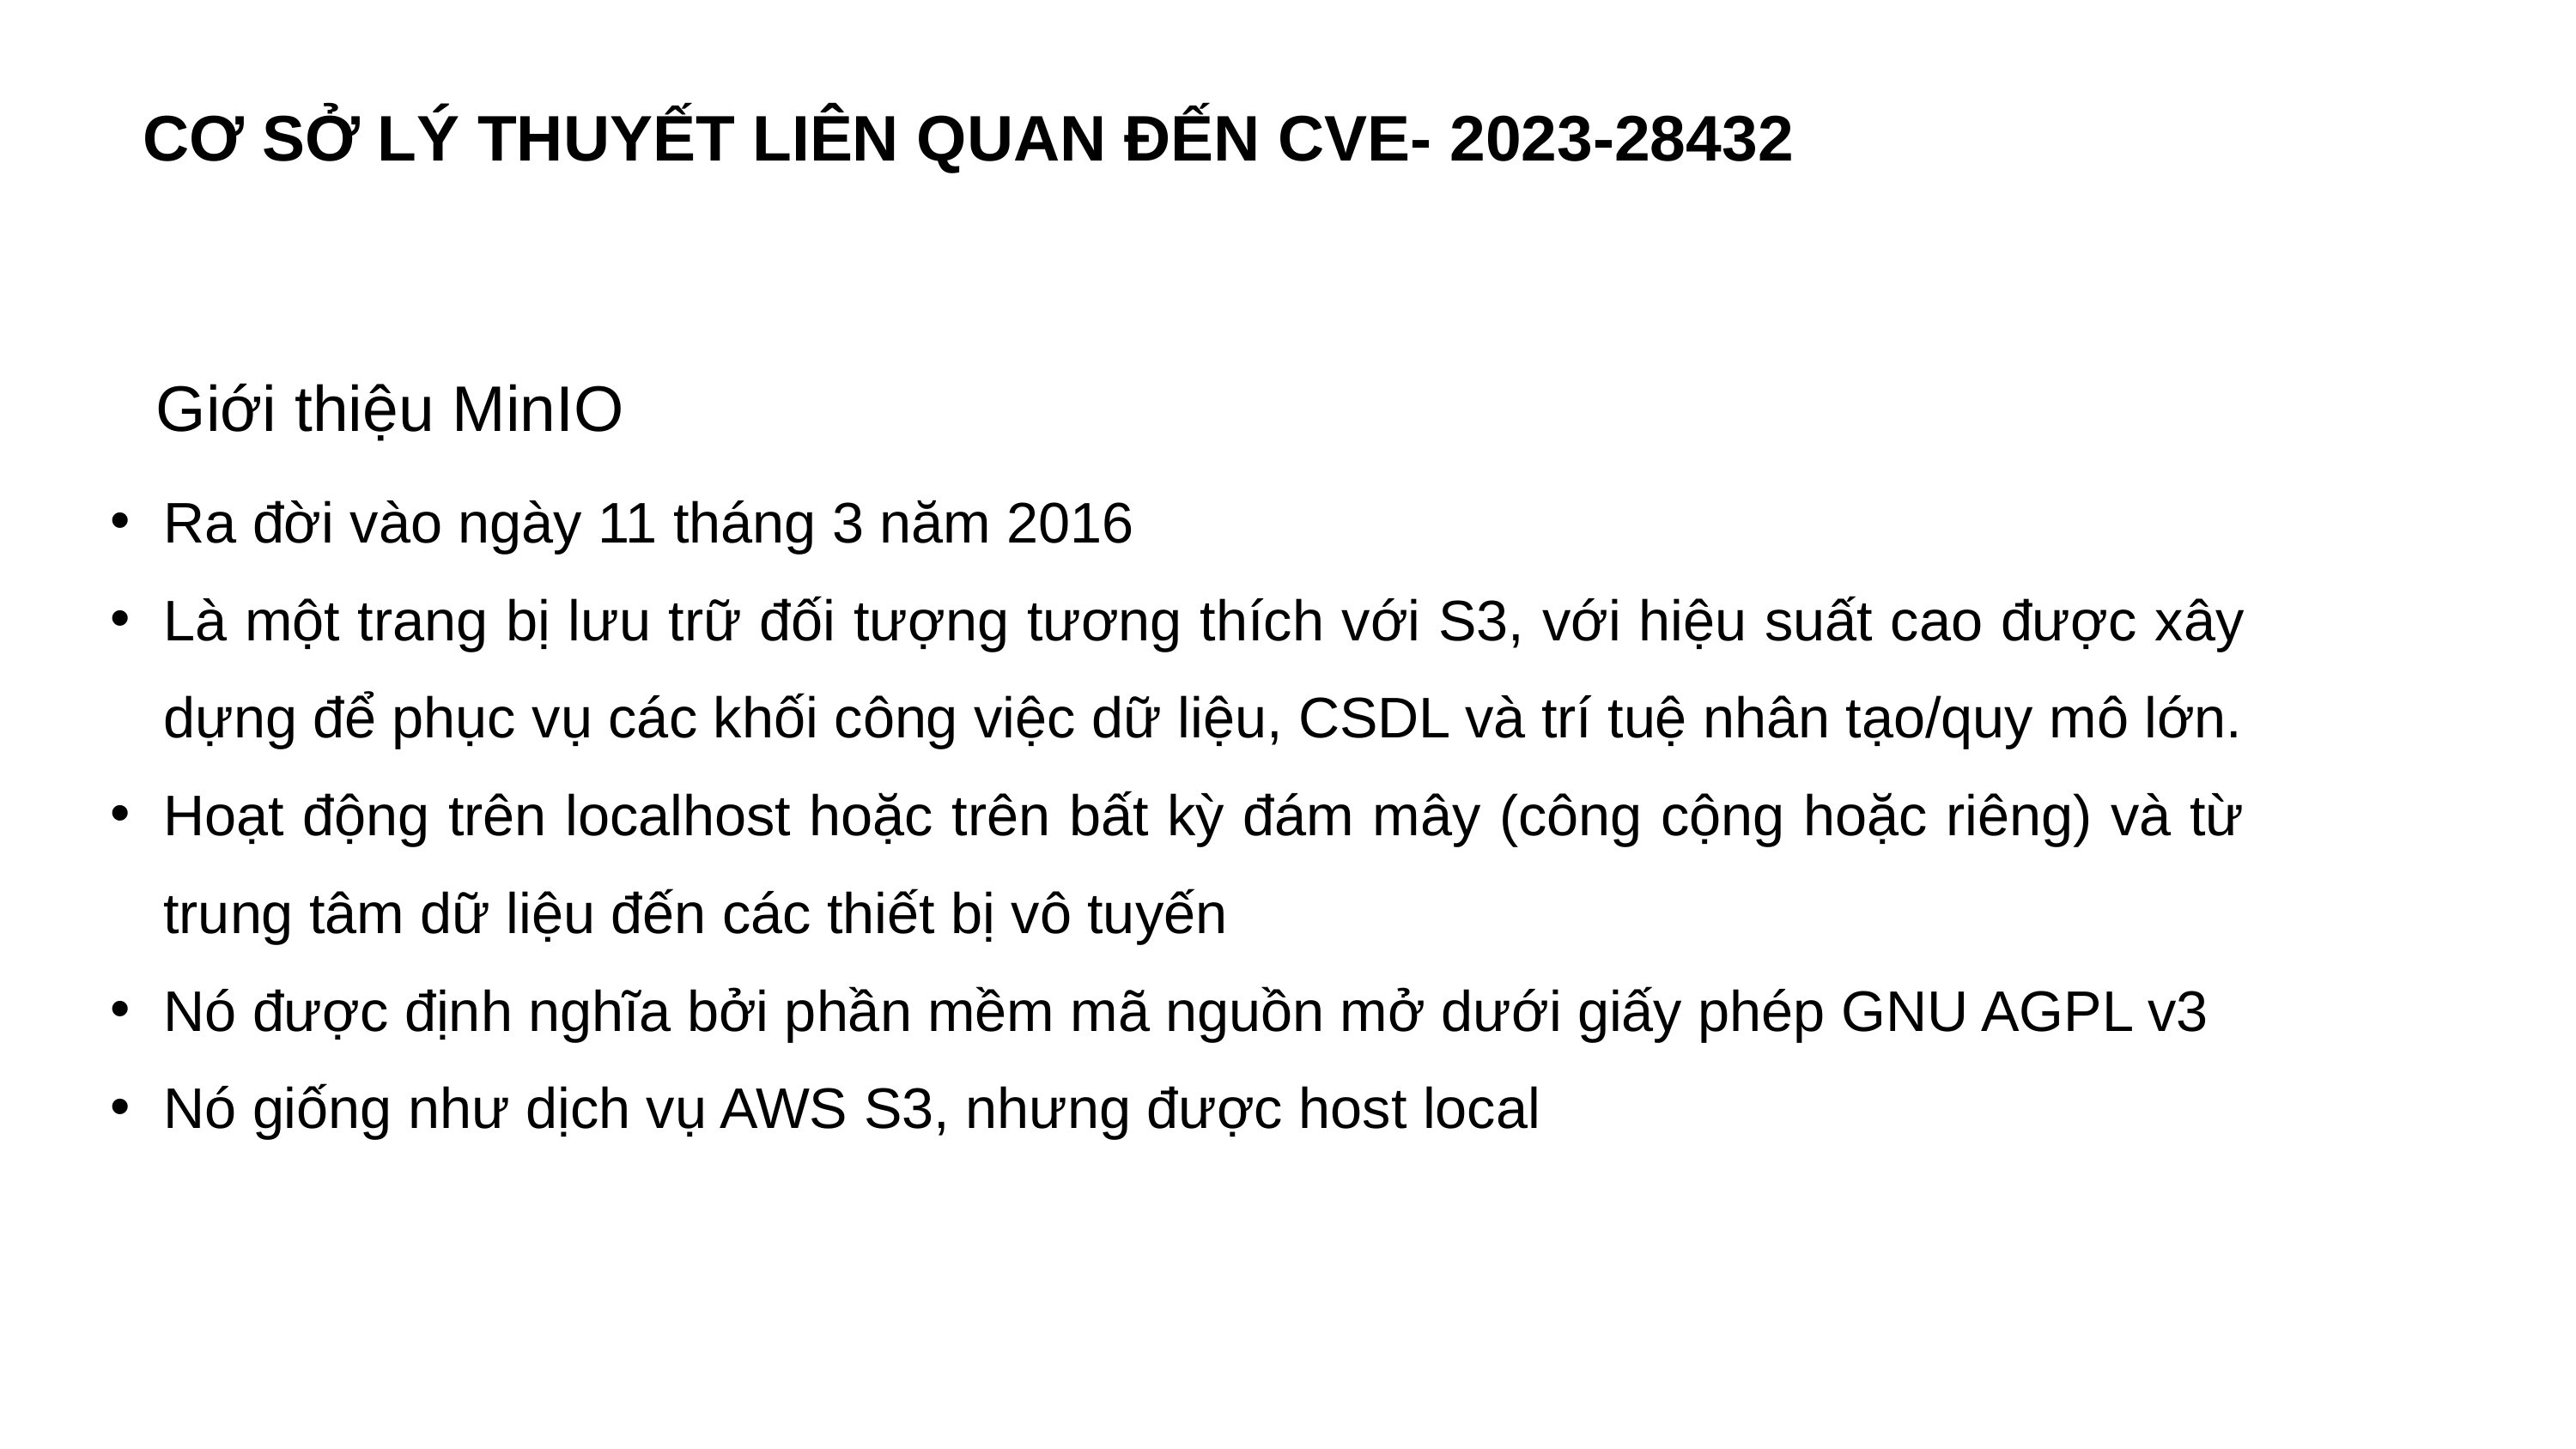

CƠ SỞ LÝ THUYẾT LIÊN QUAN ĐẾN CVE- 2023-28432
Giới thiệu MinIO
Ra đời vào ngày 11 tháng 3 năm 2016
Là một trang bị lưu trữ đối tượng tương thích với S3, với hiệu suất cao được xây dựng để phục vụ các khối công việc dữ liệu, CSDL và trí tuệ nhân tạo/quy mô lớn.
Hoạt động trên localhost hoặc trên bất kỳ đám mây (công cộng hoặc riêng) và từ trung tâm dữ liệu đến các thiết bị vô tuyến
Nó được định nghĩa bởi phần mềm mã nguồn mở dưới giấy phép GNU AGPL v3
Nó giống như dịch vụ AWS S3, nhưng được host local